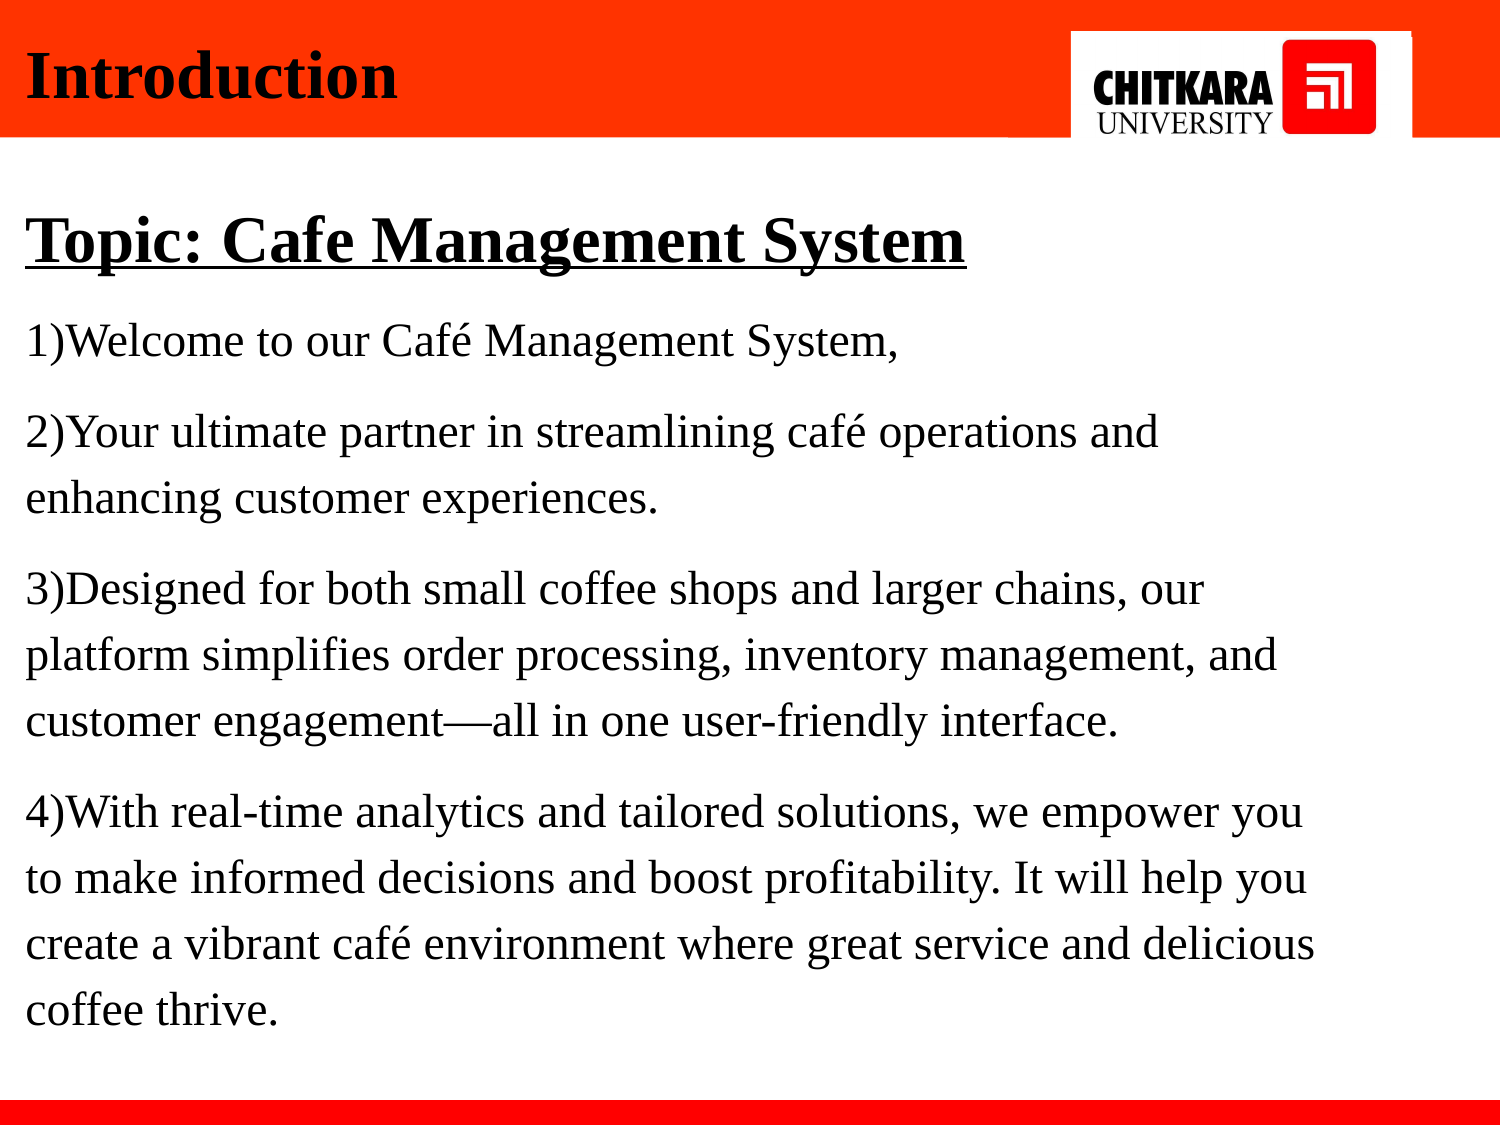

Introduction
Topic: Cafe Management System
1)Welcome to our Café Management System,
2)Your ultimate partner in streamlining café operations and enhancing customer experiences.
3)Designed for both small coffee shops and larger chains, our platform simplifies order processing, inventory management, and customer engagement—all in one user-friendly interface.
4)With real-time analytics and tailored solutions, we empower you to make informed decisions and boost profitability. It will help you create a vibrant café environment where great service and delicious coffee thrive.